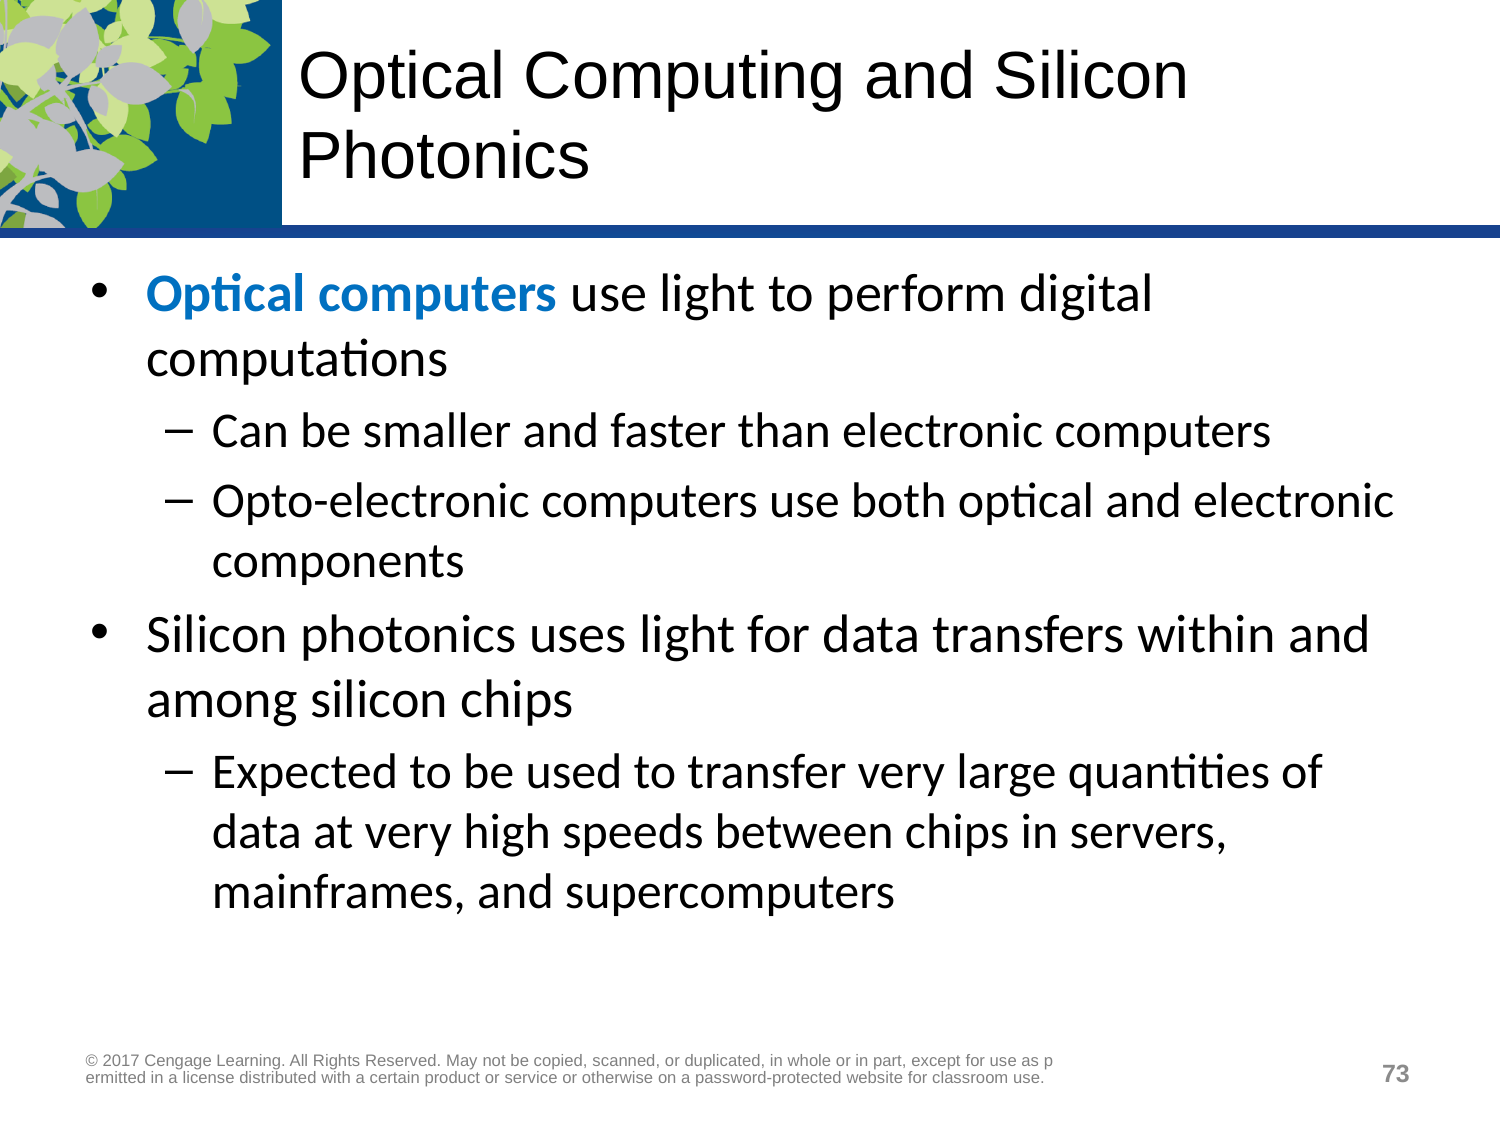

# Optical Computing and Silicon Photonics
Optical computers use light to perform digital computations
Can be smaller and faster than electronic computers
Opto-electronic computers use both optical and electronic components
Silicon photonics uses light for data transfers within and among silicon chips
Expected to be used to transfer very large quantities of data at very high speeds between chips in servers, mainframes, and supercomputers

© 2017 Cengage Learning. All Rights Reserved. May not be copied, scanned, or duplicated, in whole or in part, except for use as permitted in a license distributed with a certain product or service or otherwise on a password-protected website for classroom use.
73